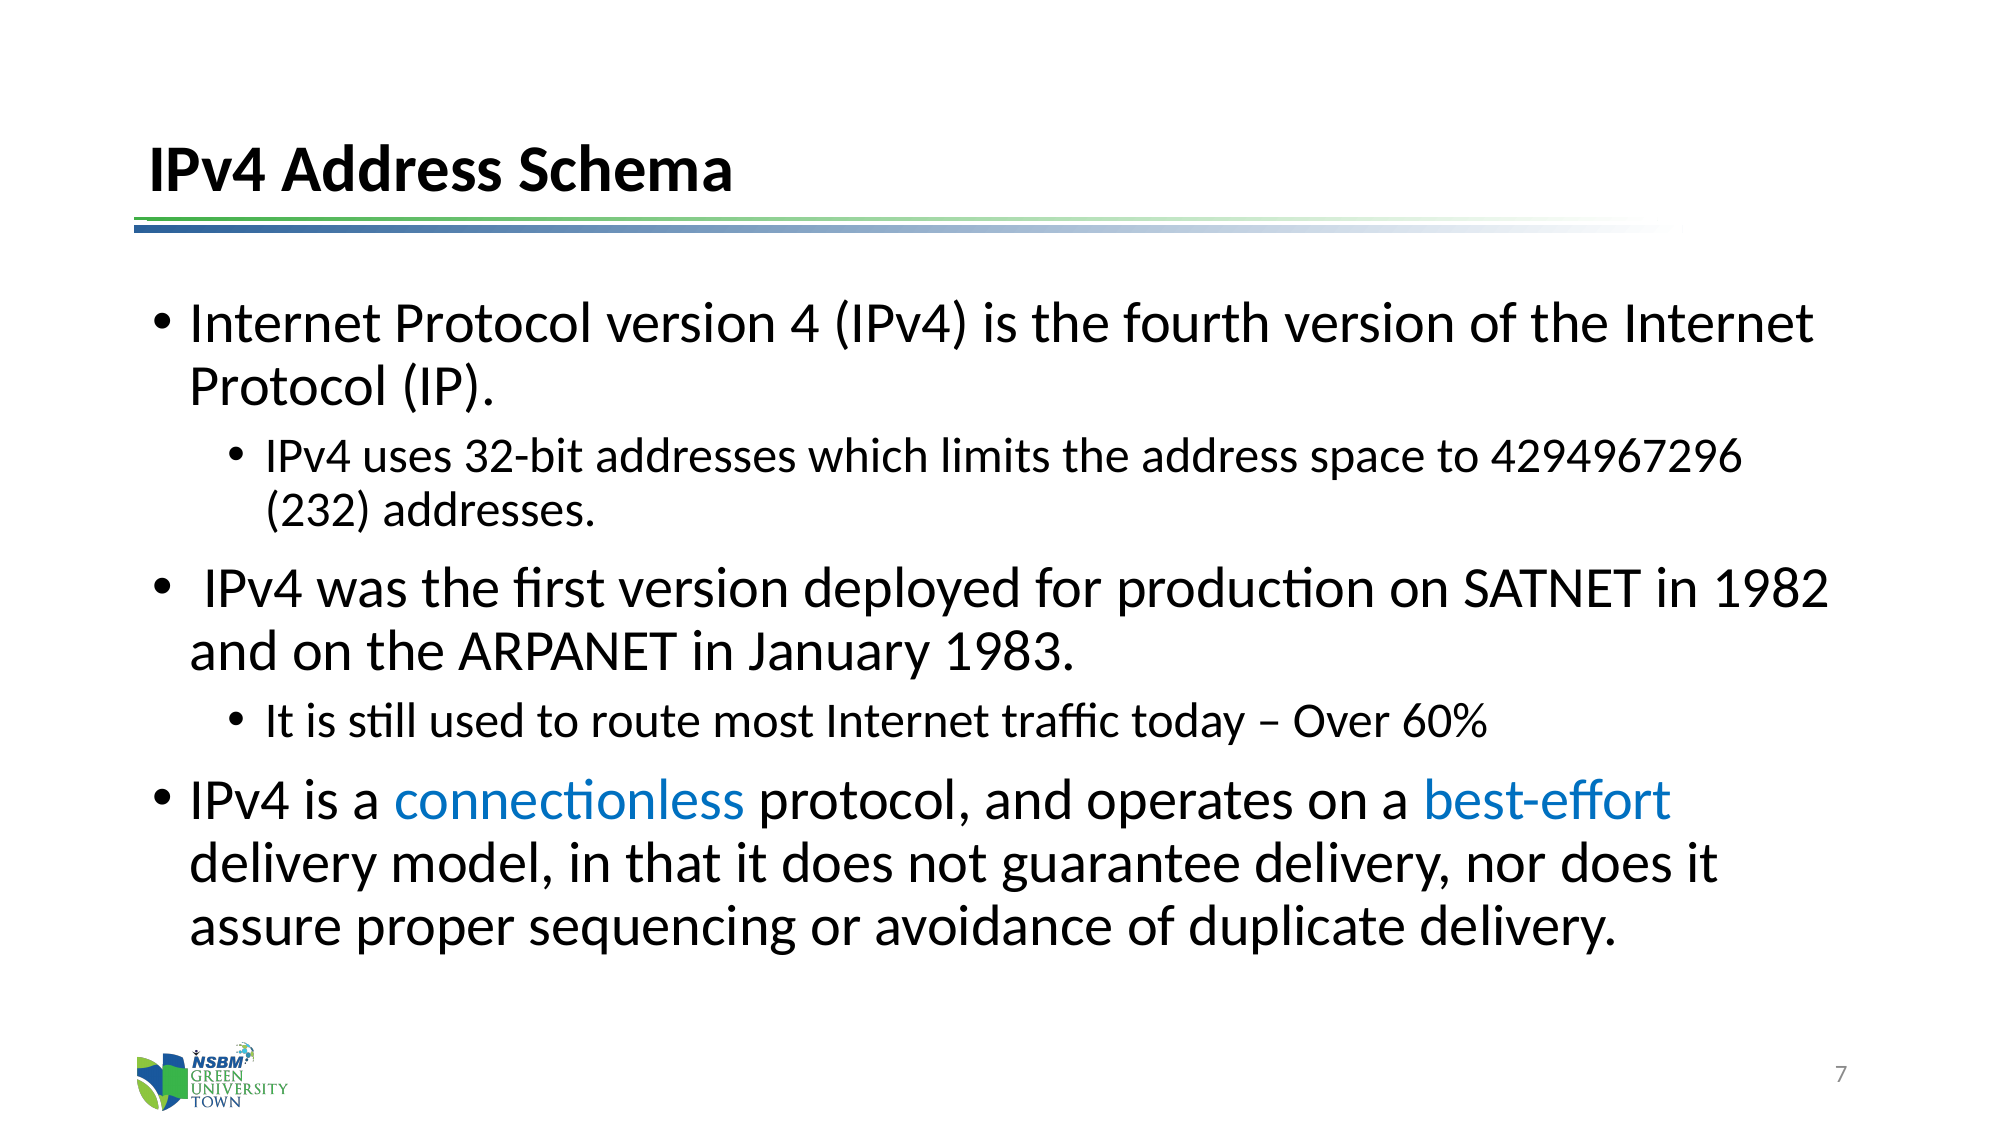

# IPv4 Address Schema
Internet Protocol version 4 (IPv4) is the fourth version of the Internet Protocol (IP).
IPv4 uses 32-bit addresses which limits the address space to 4294967296 (232) addresses.
 IPv4 was the first version deployed for production on SATNET in 1982 and on the ARPANET in January 1983.
It is still used to route most Internet traffic today – Over 60%
IPv4 is a connectionless protocol, and operates on a best-effort delivery model, in that it does not guarantee delivery, nor does it assure proper sequencing or avoidance of duplicate delivery.
7